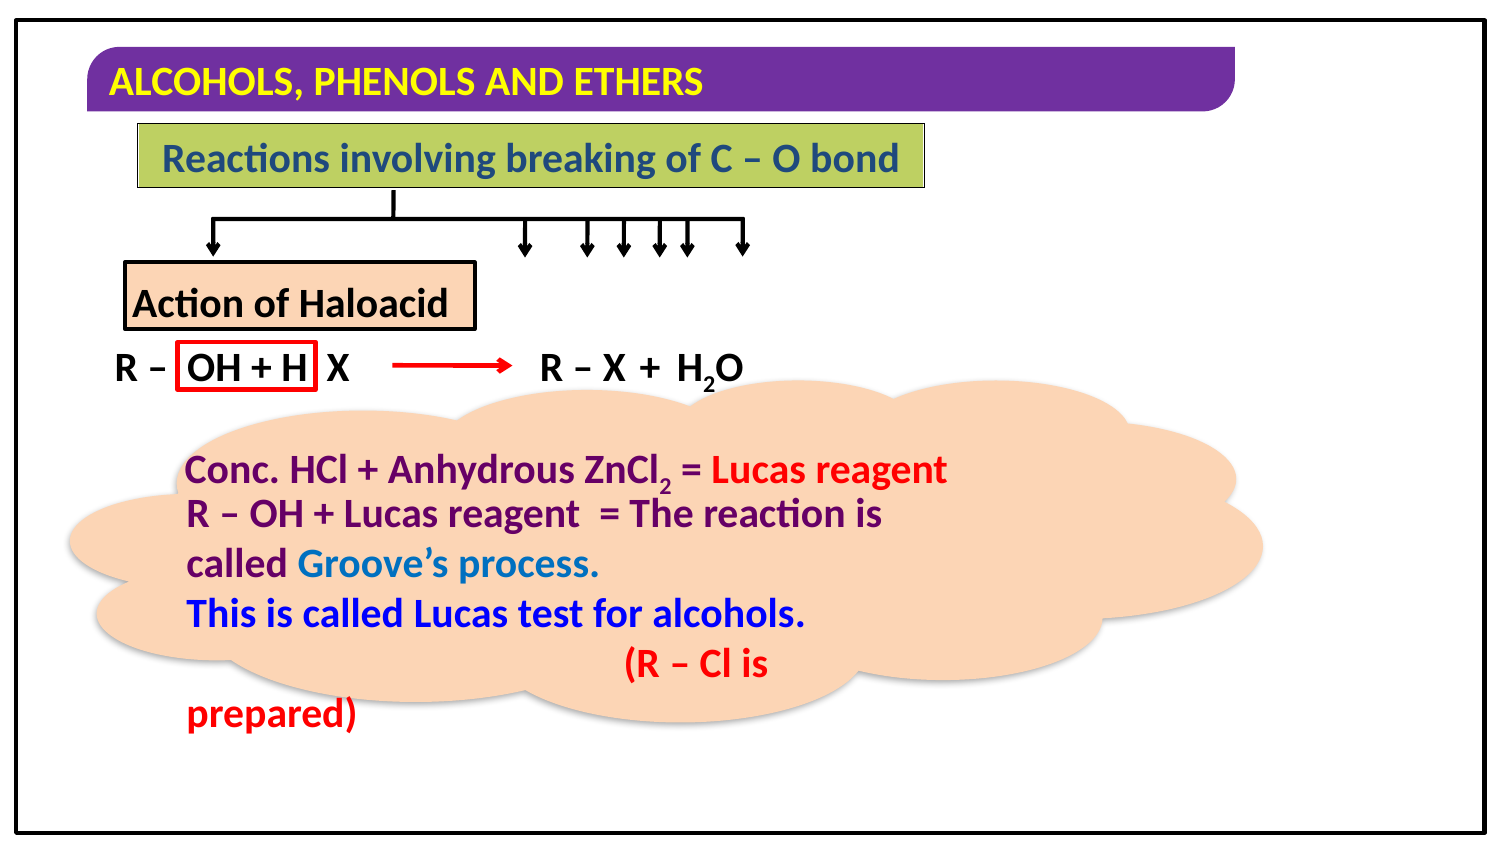

Reactions involving breaking of C – O bond

Action of Haloacid
R –  OH + H  X
R – X
+
H2O

Conc. HCl + Anhydrous ZnCl2 = Lucas reagent
R – OH + Lucas reagent  = The reaction is called Groove’s process.
This is called Lucas test for alcohols.
                                              (R – Cl is prepared)